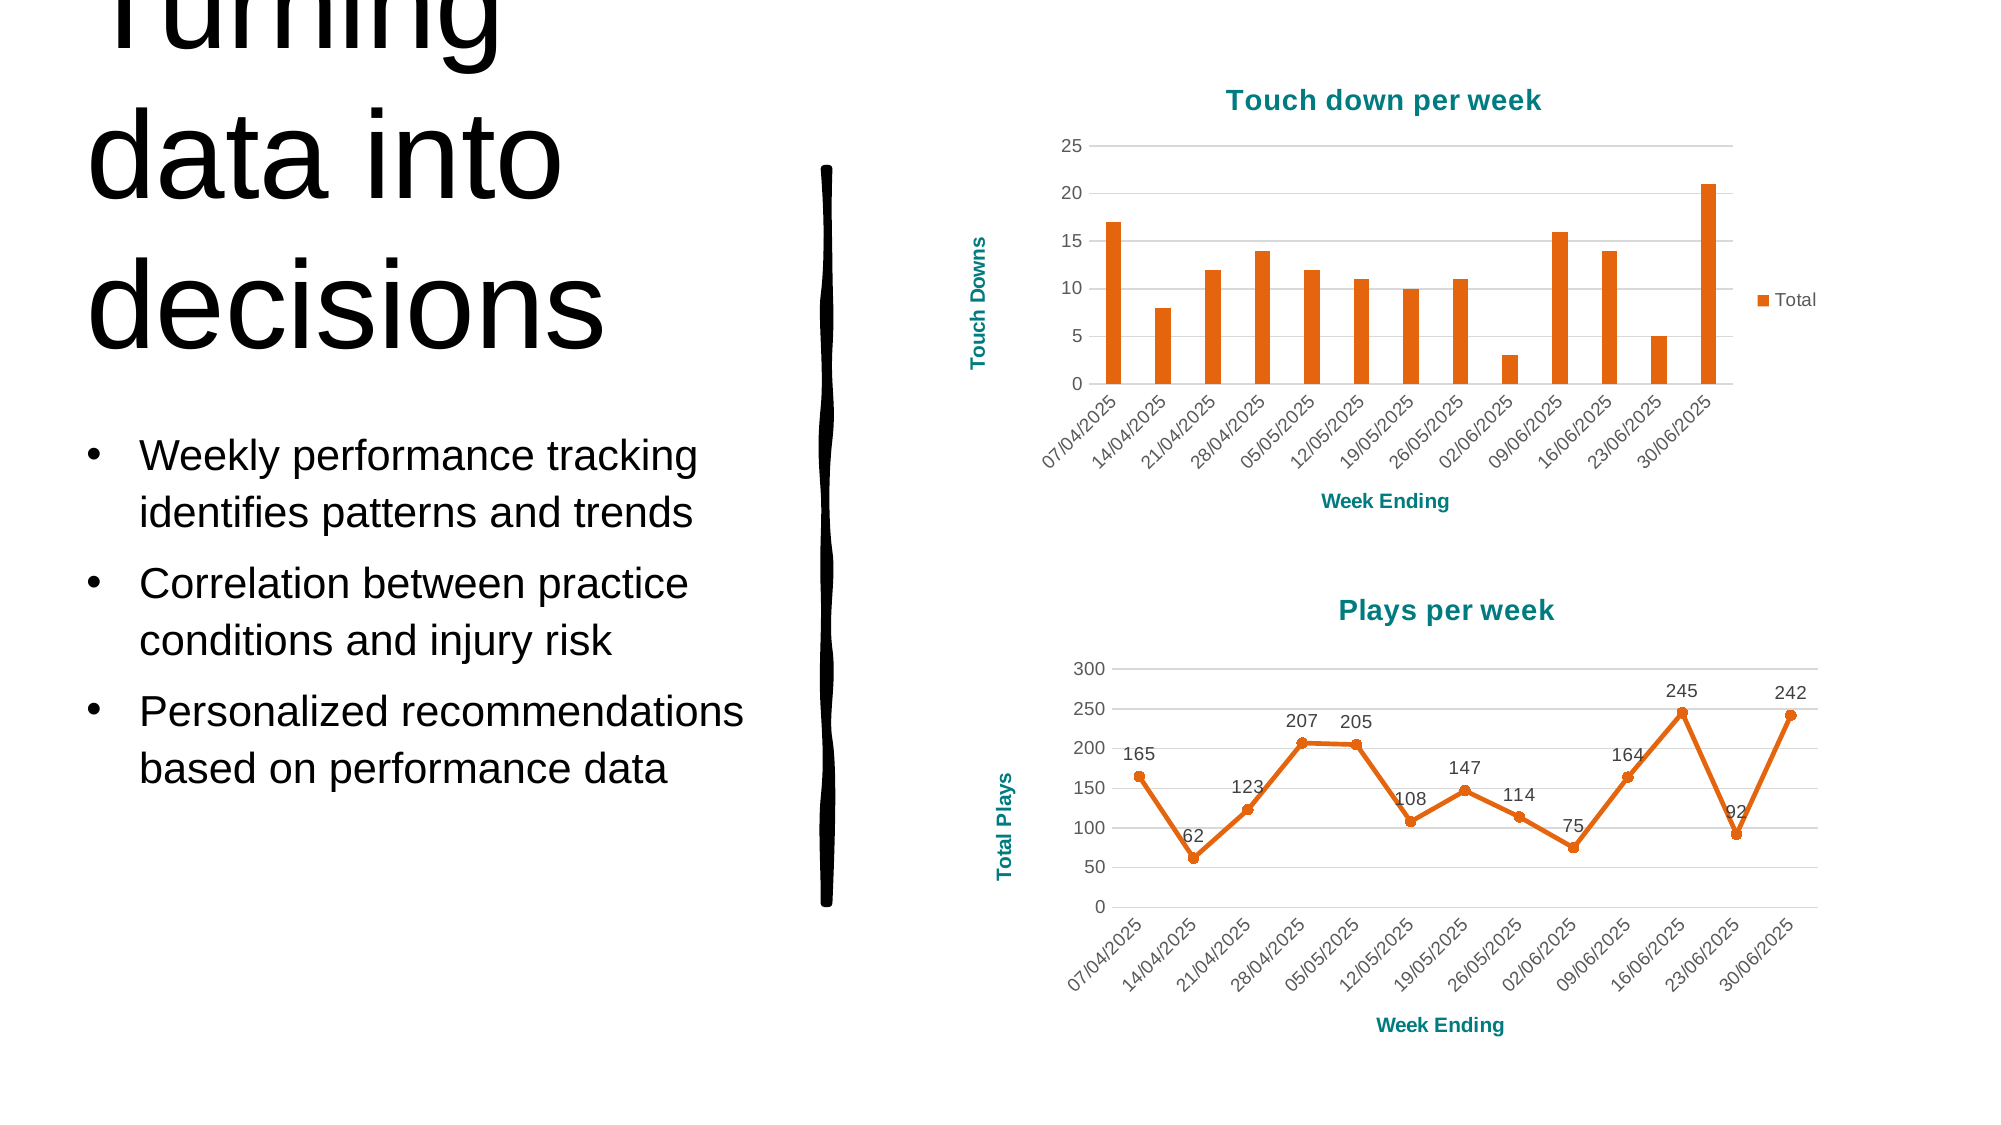

# Turning data into decisions

### Chart: Touch down per week

| Category | Total |
|---|---|
| 07/04/2025 | 17.0 |
| 14/04/2025 | 8.0 |
| 21/04/2025 | 12.0 |
| 28/04/2025 | 14.0 |
| 05/05/2025 | 12.0 |
| 12/05/2025 | 11.0 |
| 19/05/2025 | 10.0 |
| 26/05/2025 | 11.0 |
| 02/06/2025 | 3.0 |
| 09/06/2025 | 16.0 |
| 16/06/2025 | 14.0 |
| 23/06/2025 | 5.0 |
| 30/06/2025 | 21.0 |
Weekly performance tracking identifies patterns and trends
Correlation between practice conditions and injury risk
Personalized recommendations based on performance data

### Chart: Plays per week

| Category | Total |
|---|---|
| 07/04/2025 | 165.0 |
| 14/04/2025 | 62.0 |
| 21/04/2025 | 123.0 |
| 28/04/2025 | 207.0 |
| 05/05/2025 | 205.0 |
| 12/05/2025 | 108.0 |
| 19/05/2025 | 147.0 |
| 26/05/2025 | 114.0 |
| 02/06/2025 | 75.0 |
| 09/06/2025 | 164.0 |
| 16/06/2025 | 245.0 |
| 23/06/2025 | 92.0 |
| 30/06/2025 | 242.0 |